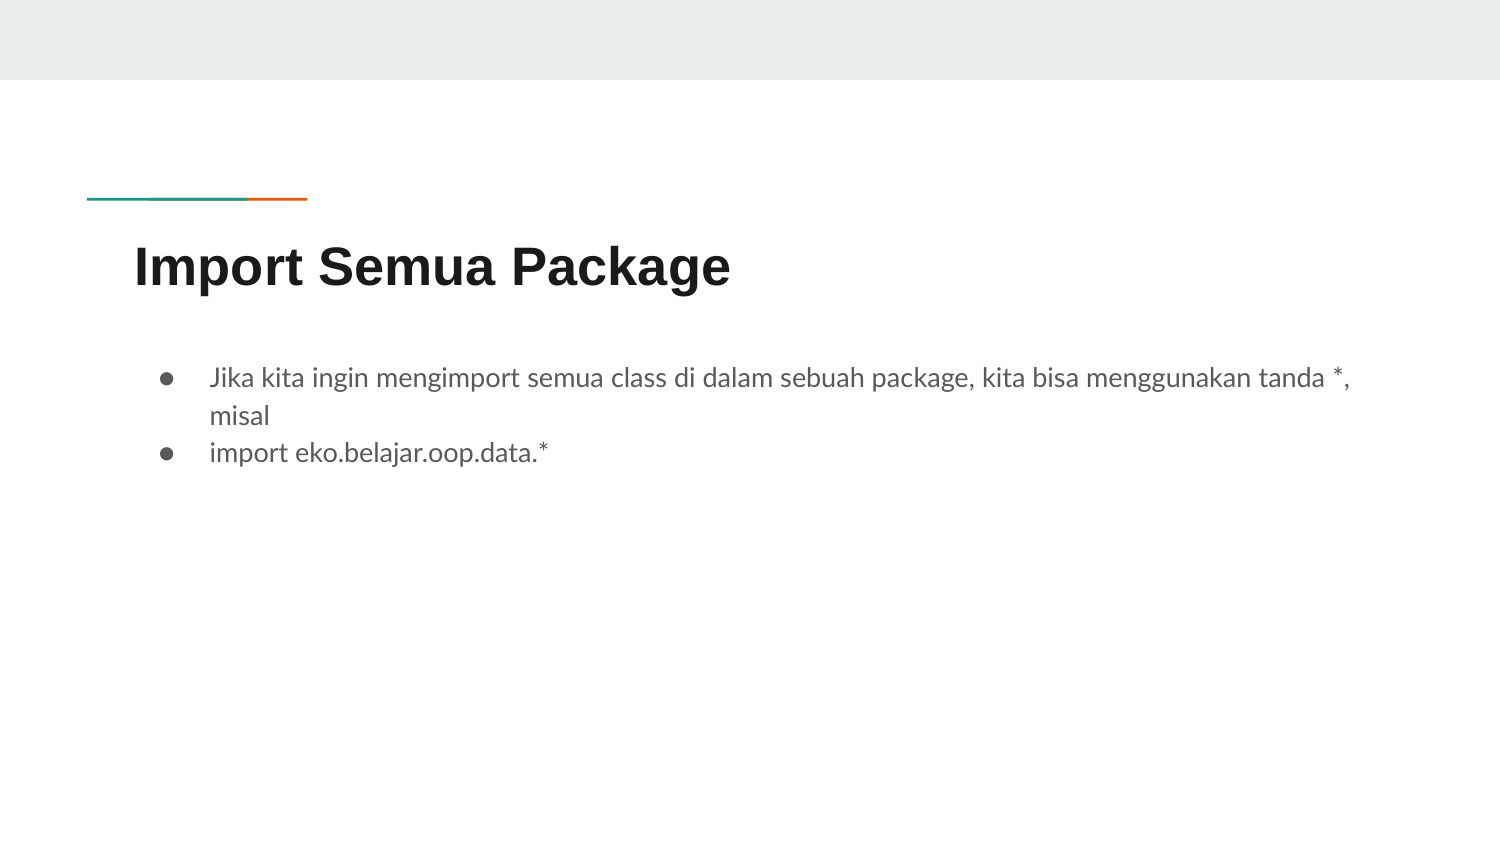

# Import Semua Package
Jika kita ingin mengimport semua class di dalam sebuah package, kita bisa menggunakan tanda *, misal
import eko.belajar.oop.data.*